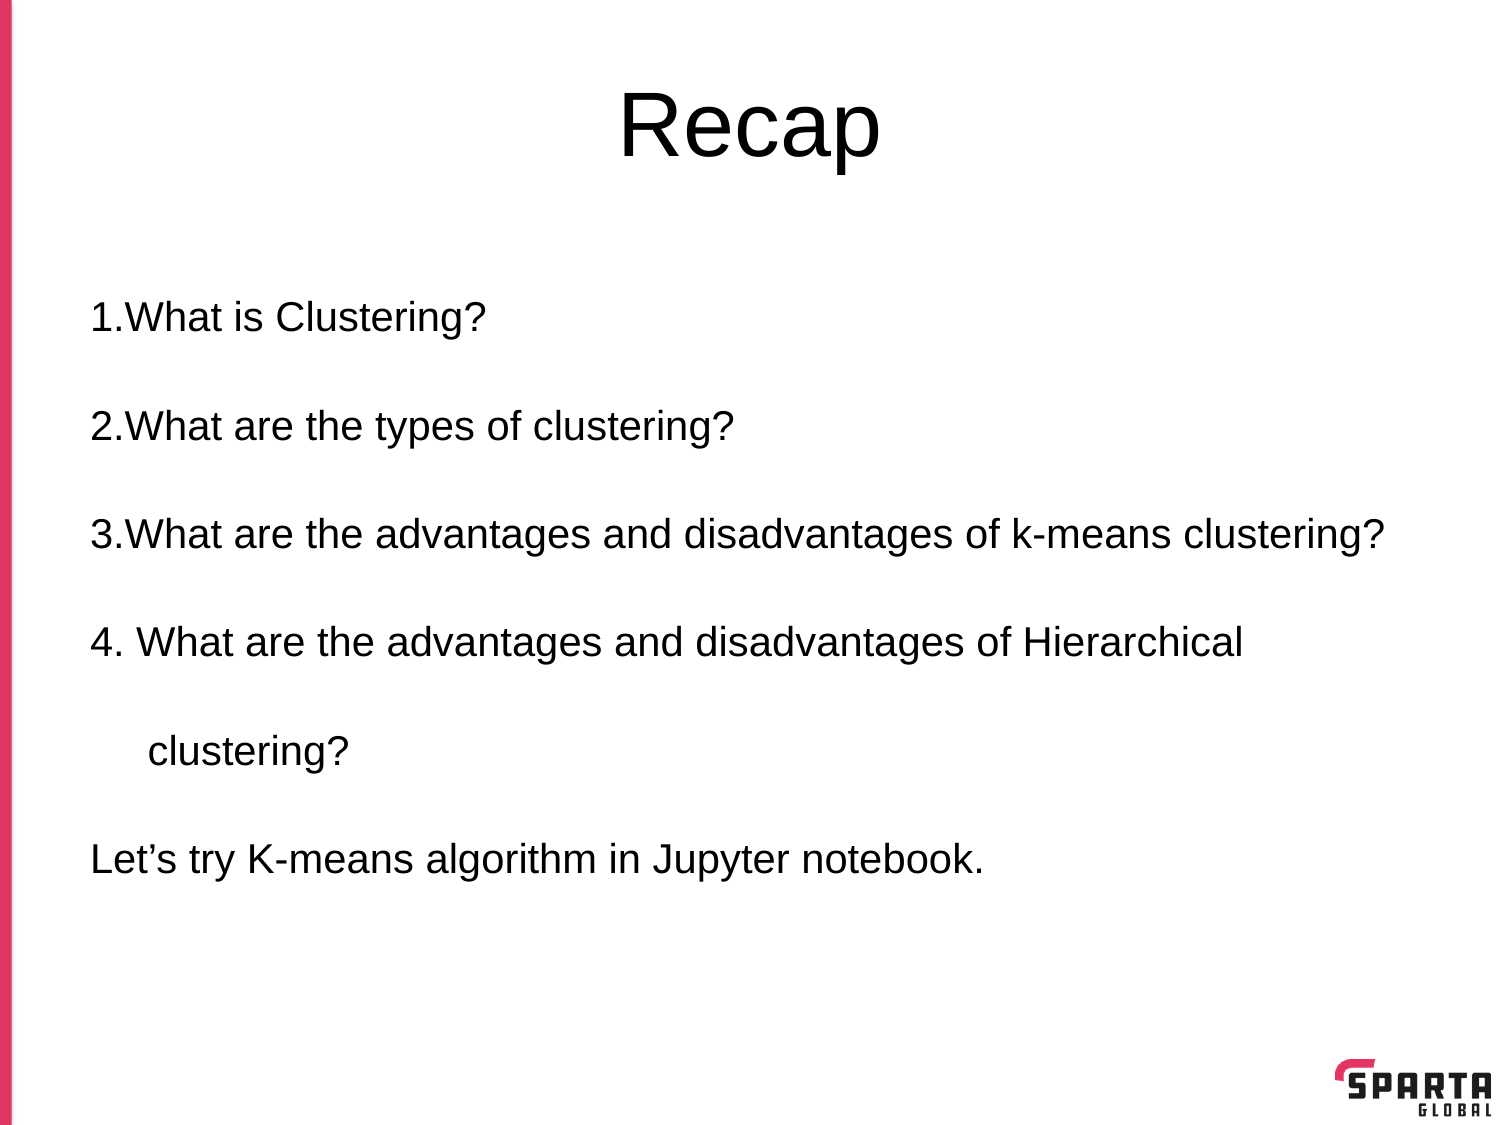

# Recap
1.What is Clustering?
2.What are the types of clustering?
3.What are the advantages and disadvantages of k-means clustering?
4. What are the advantages and disadvantages of Hierarchical
     clustering?
Let’s try K-means algorithm in Jupyter notebook.